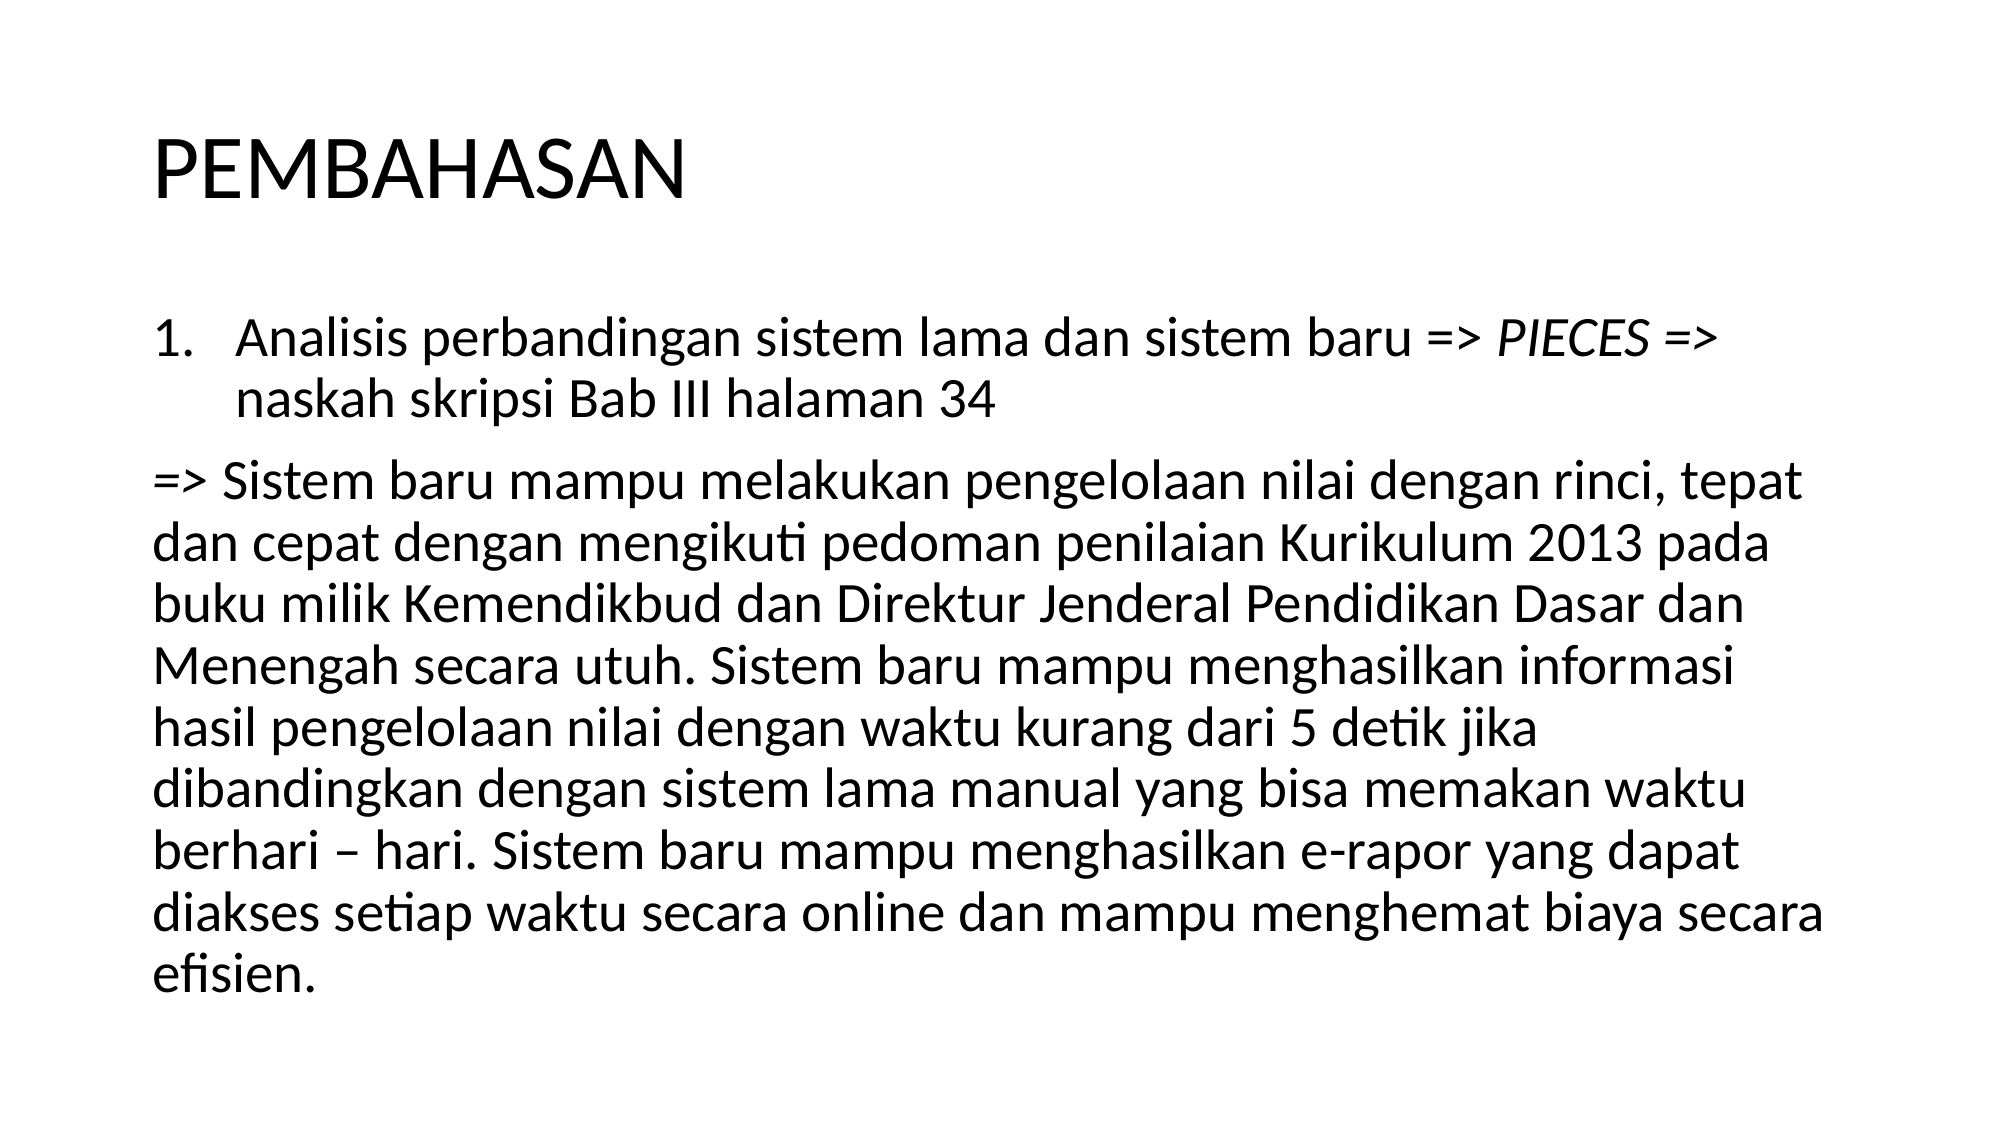

# PEMBAHASAN
Analisis perbandingan sistem lama dan sistem baru => PIECES => naskah skripsi Bab III halaman 34
=> Sistem baru mampu melakukan pengelolaan nilai dengan rinci, tepat dan cepat dengan mengikuti pedoman penilaian Kurikulum 2013 pada buku milik Kemendikbud dan Direktur Jenderal Pendidikan Dasar dan Menengah secara utuh. Sistem baru mampu menghasilkan informasi hasil pengelolaan nilai dengan waktu kurang dari 5 detik jika dibandingkan dengan sistem lama manual yang bisa memakan waktu berhari – hari. Sistem baru mampu menghasilkan e-rapor yang dapat diakses setiap waktu secara online dan mampu menghemat biaya secara efisien.